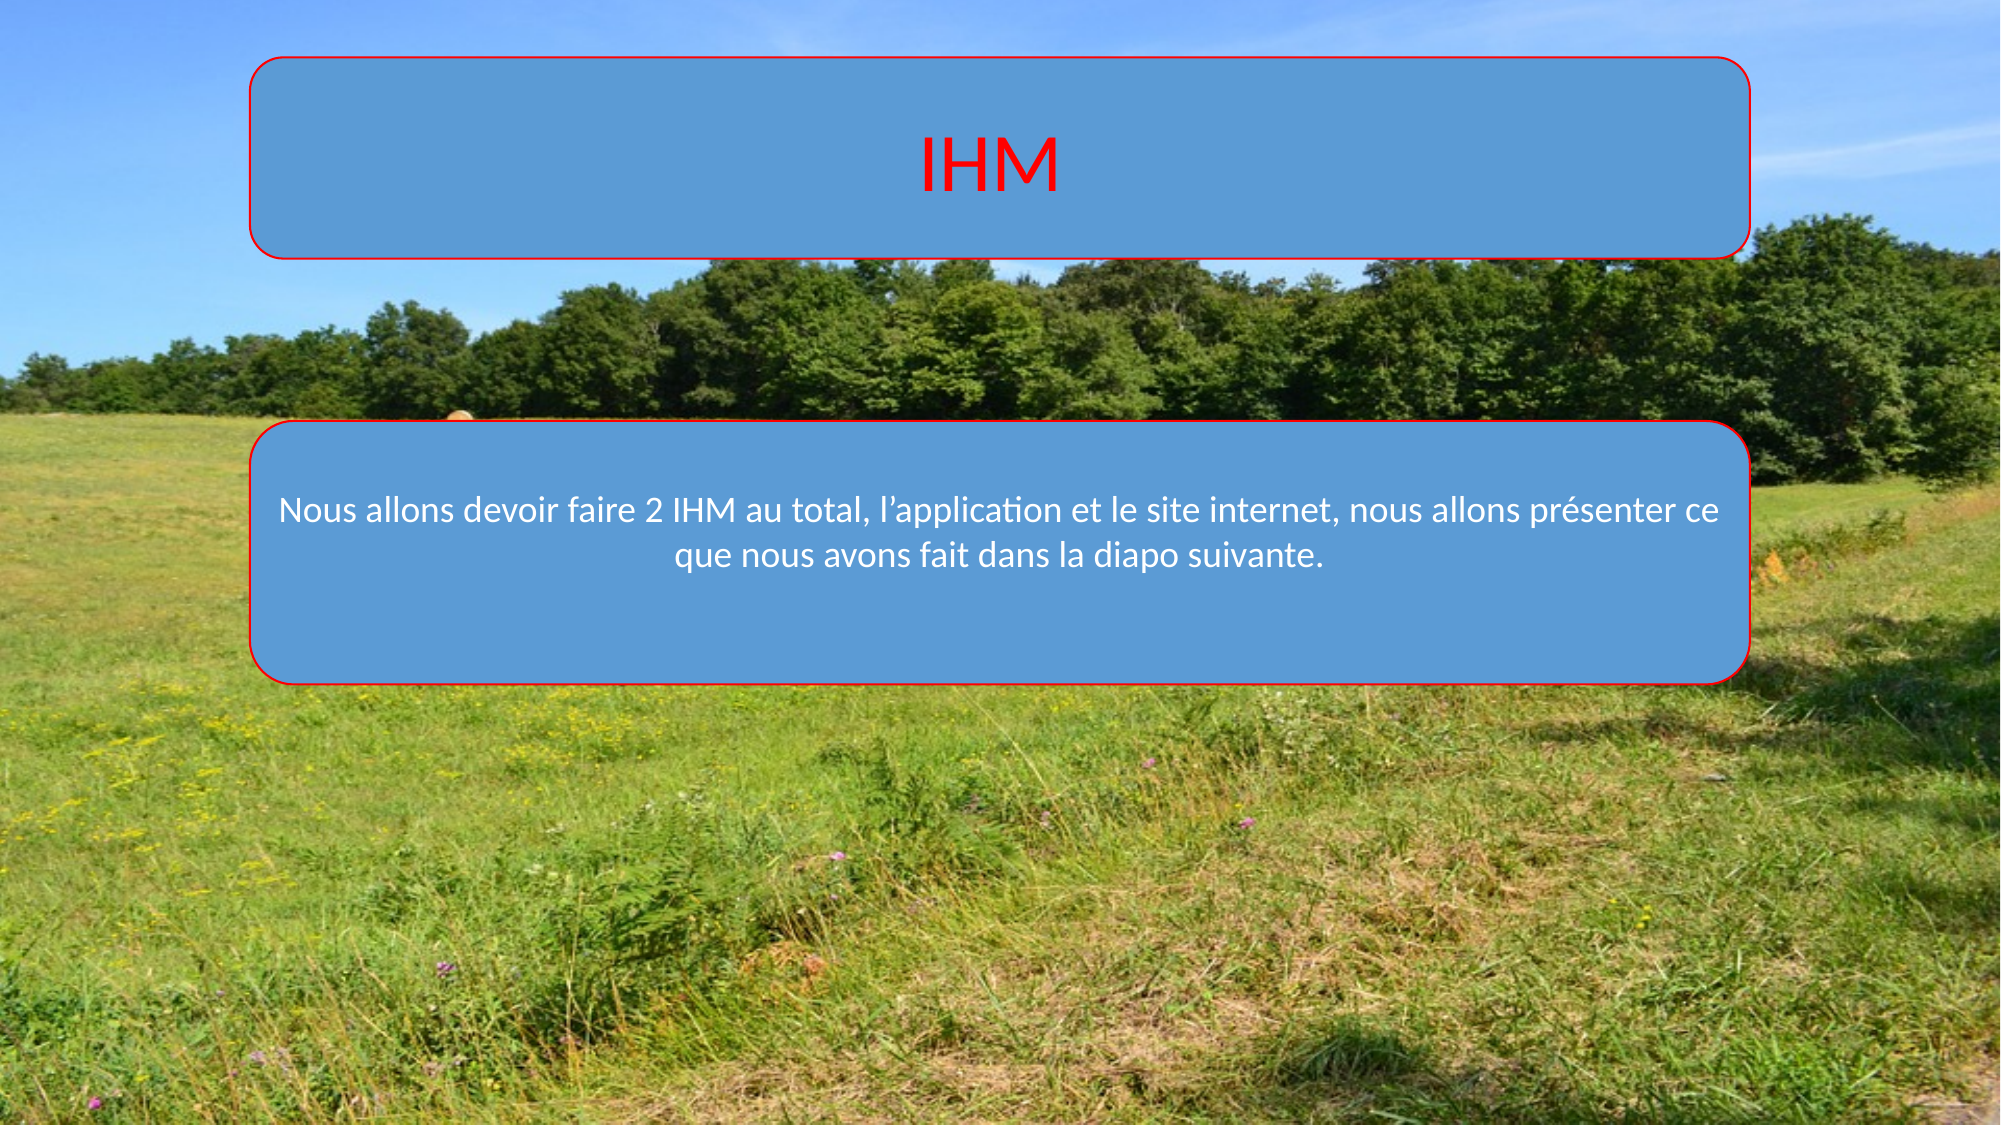

IHM

Nous allons devoir faire 2 IHM au total, l’application et le site internet, nous allons présenter ce que nous avons fait dans la diapo suivante.